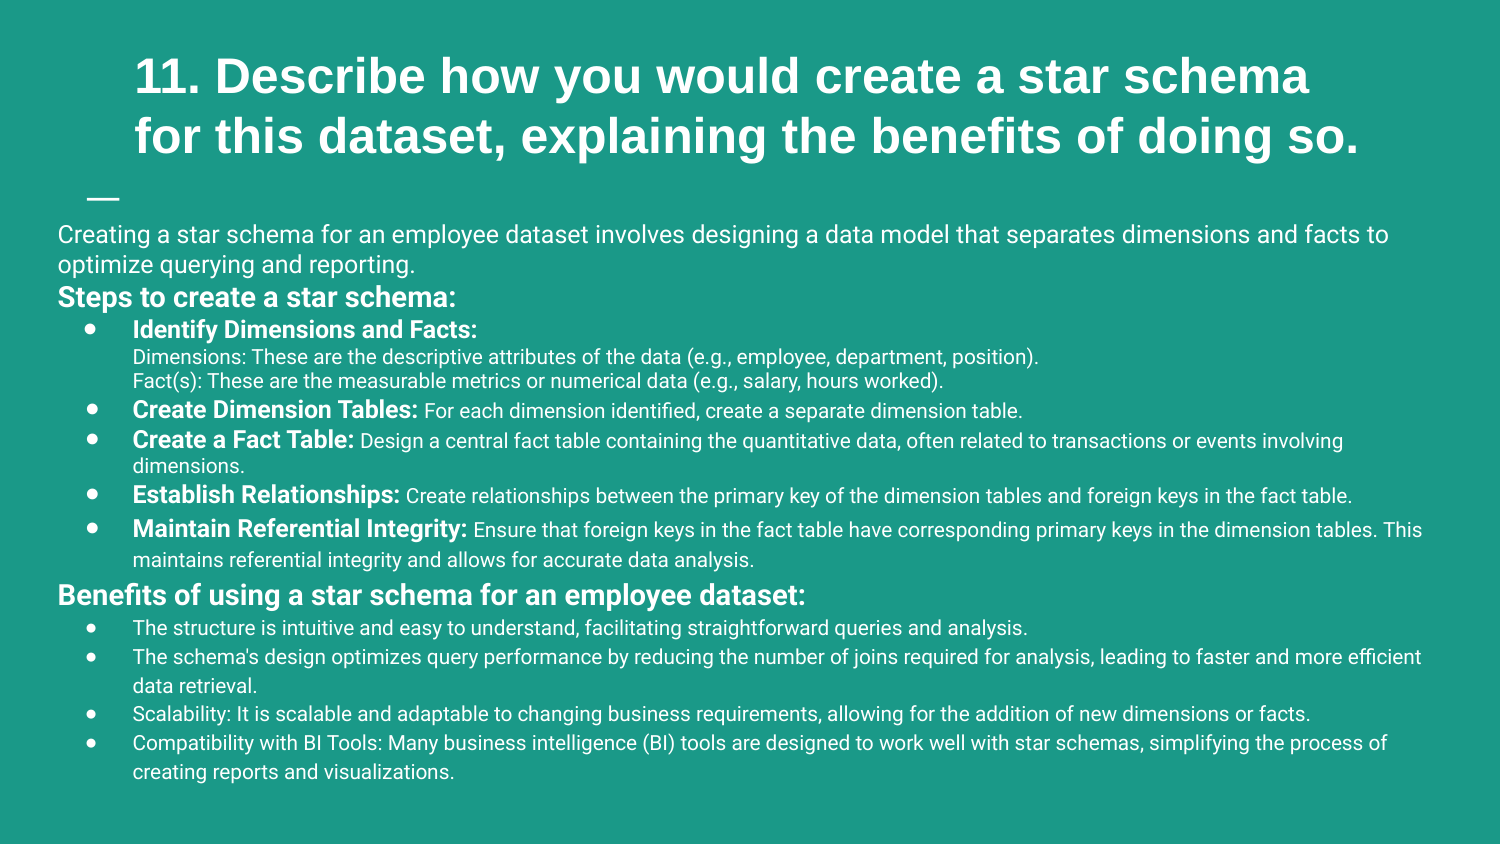

# 11. Describe how you would create a star schema for this dataset, explaining the benefits of doing so.
Creating a star schema for an employee dataset involves designing a data model that separates dimensions and facts to optimize querying and reporting.
Steps to create a star schema:
Identify Dimensions and Facts:
Dimensions: These are the descriptive attributes of the data (e.g., employee, department, position).
Fact(s): These are the measurable metrics or numerical data (e.g., salary, hours worked).
Create Dimension Tables: For each dimension identified, create a separate dimension table.
Create a Fact Table: Design a central fact table containing the quantitative data, often related to transactions or events involving dimensions.
Establish Relationships: Create relationships between the primary key of the dimension tables and foreign keys in the fact table.
Maintain Referential Integrity: Ensure that foreign keys in the fact table have corresponding primary keys in the dimension tables. This maintains referential integrity and allows for accurate data analysis.
Benefits of using a star schema for an employee dataset:
The structure is intuitive and easy to understand, facilitating straightforward queries and analysis.
The schema's design optimizes query performance by reducing the number of joins required for analysis, leading to faster and more efficient data retrieval.
Scalability: It is scalable and adaptable to changing business requirements, allowing for the addition of new dimensions or facts.
Compatibility with BI Tools: Many business intelligence (BI) tools are designed to work well with star schemas, simplifying the process of creating reports and visualizations.